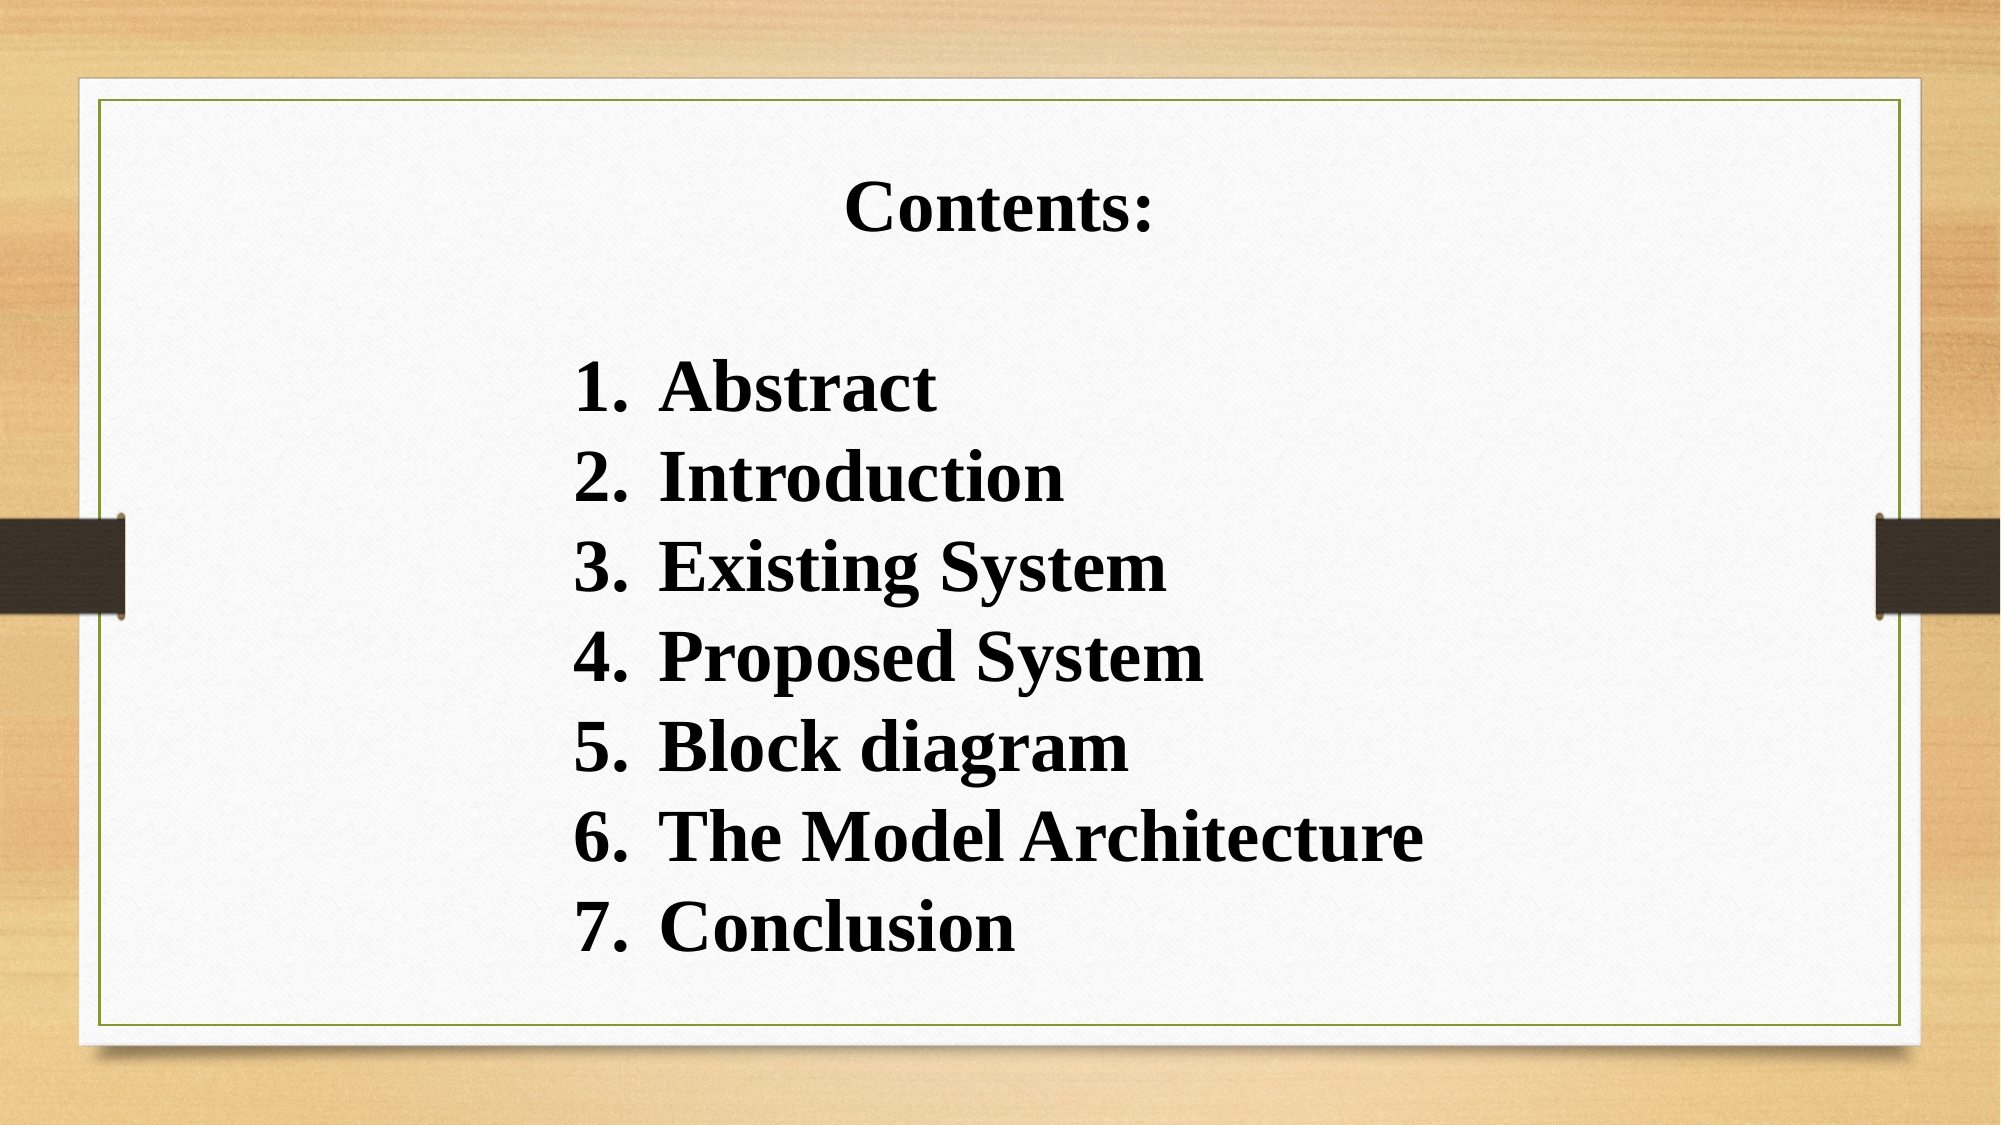

Contents:

Abstract
Introduction
Existing System
Proposed System
Block diagram
The Model Architecture
Conclusion